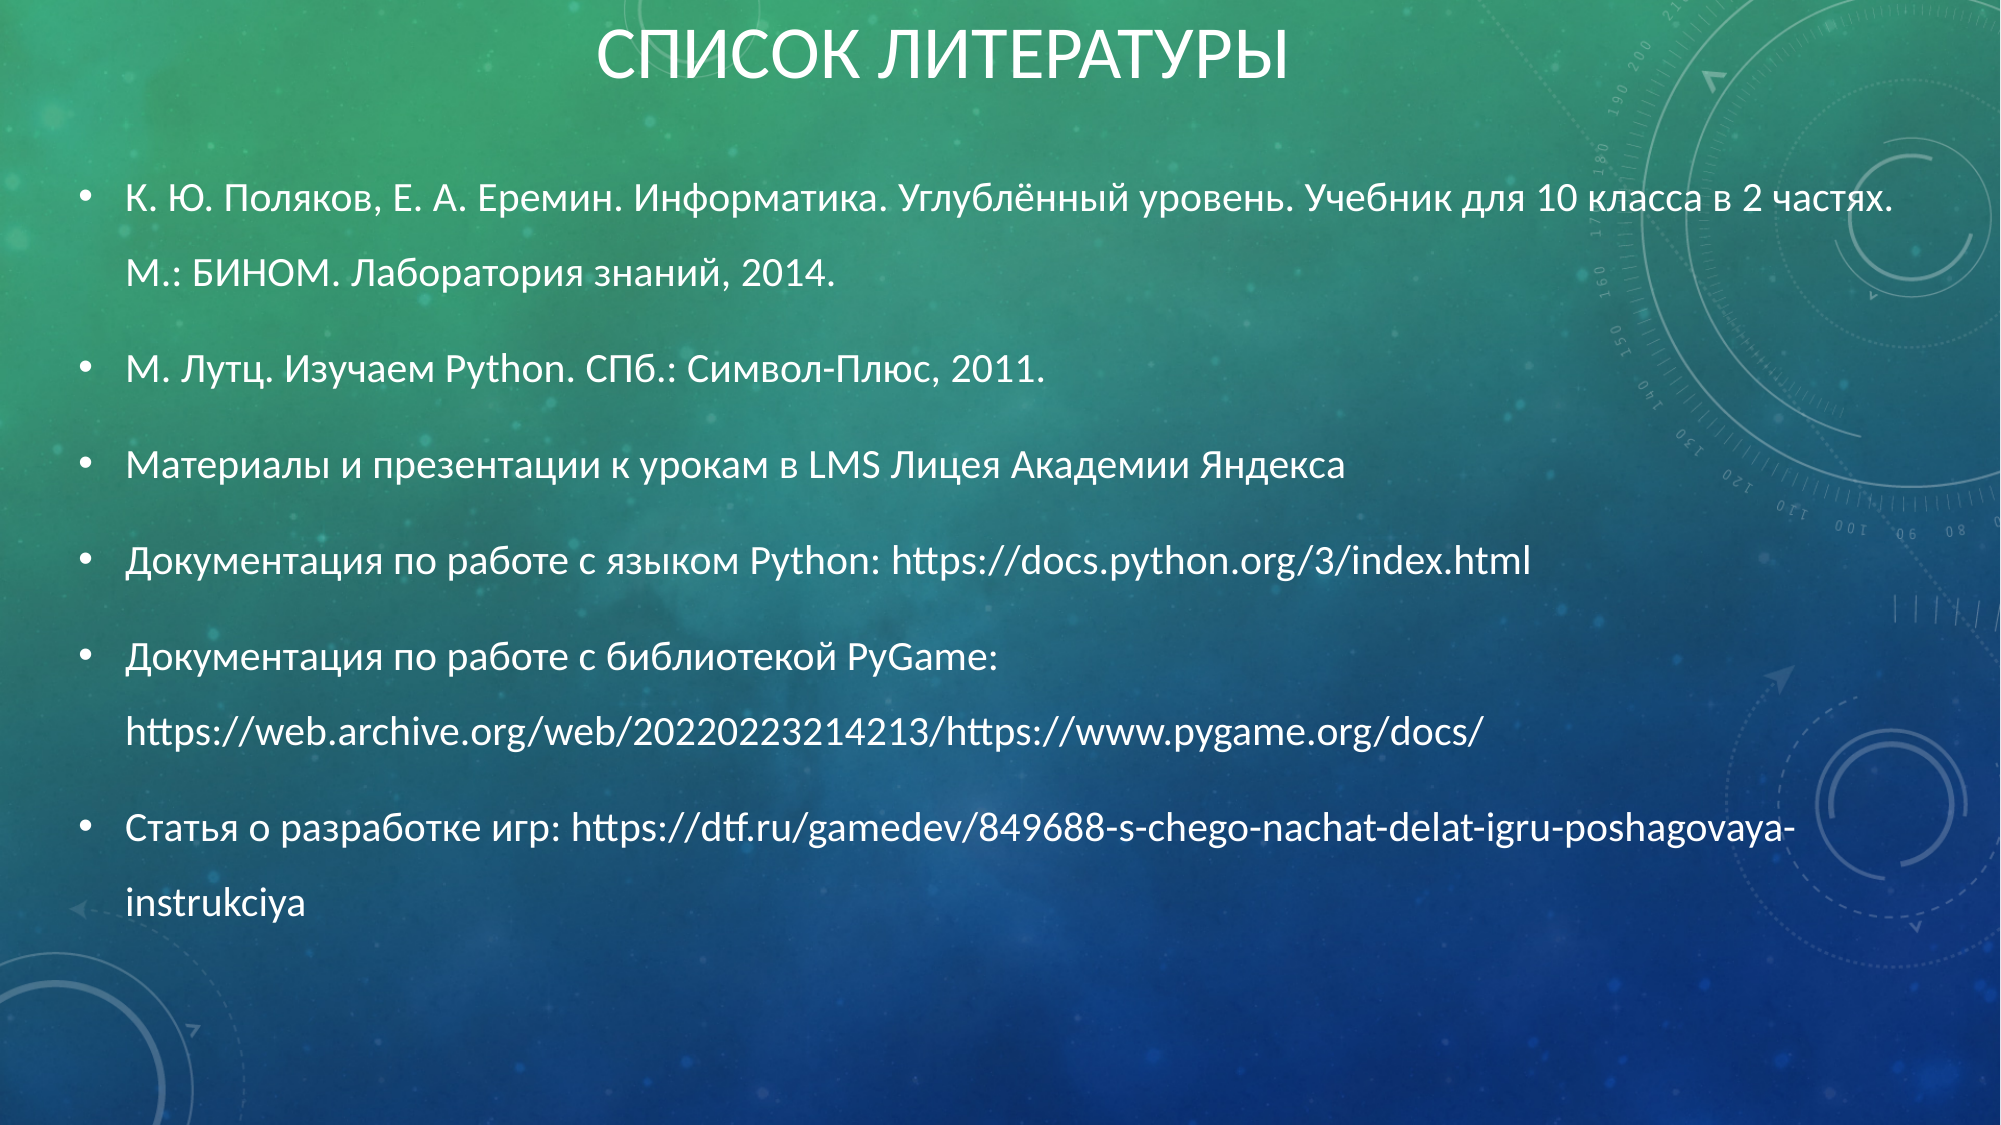

# Список литературы
К. Ю. Поляков, Е. А. Еремин. Информатика. Углублённый уровень. Учебник для 10 класса в 2 частях. М.: БИНОМ. Лаборатория знаний, 2014.
М. Лутц. Изучаем Python. СПб.: Символ-Плюс, 2011.
Материалы и презентации к урокам в LMS Лицея Академии Яндекса
Документация по работе с языком Python: https://docs.python.org/3/index.html
Документация по работе с библиотекой PyGame: https://web.archive.org/web/20220223214213/https://www.pygame.org/docs/
Статья о разработке игр: https://dtf.ru/gamedev/849688-s-chego-nachat-delat-igru-poshagovaya-instrukciya